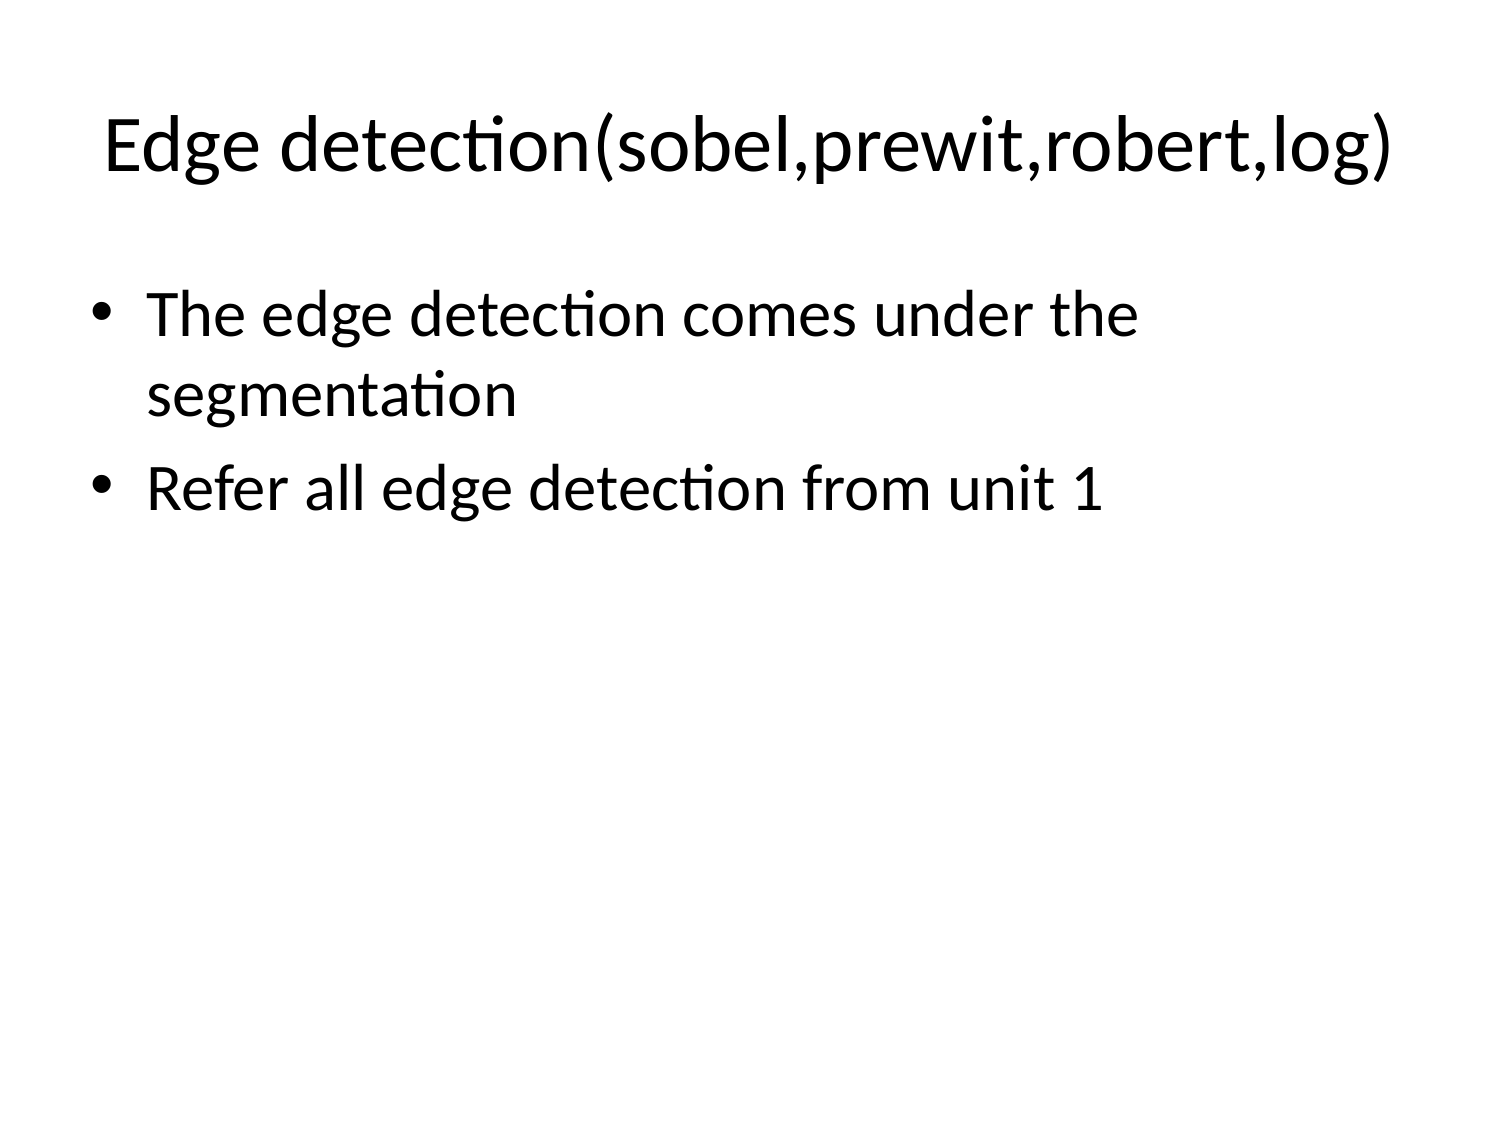

# Edge detection(sobel,prewit,robert,log)
The edge detection comes under the segmentation
Refer all edge detection from unit 1